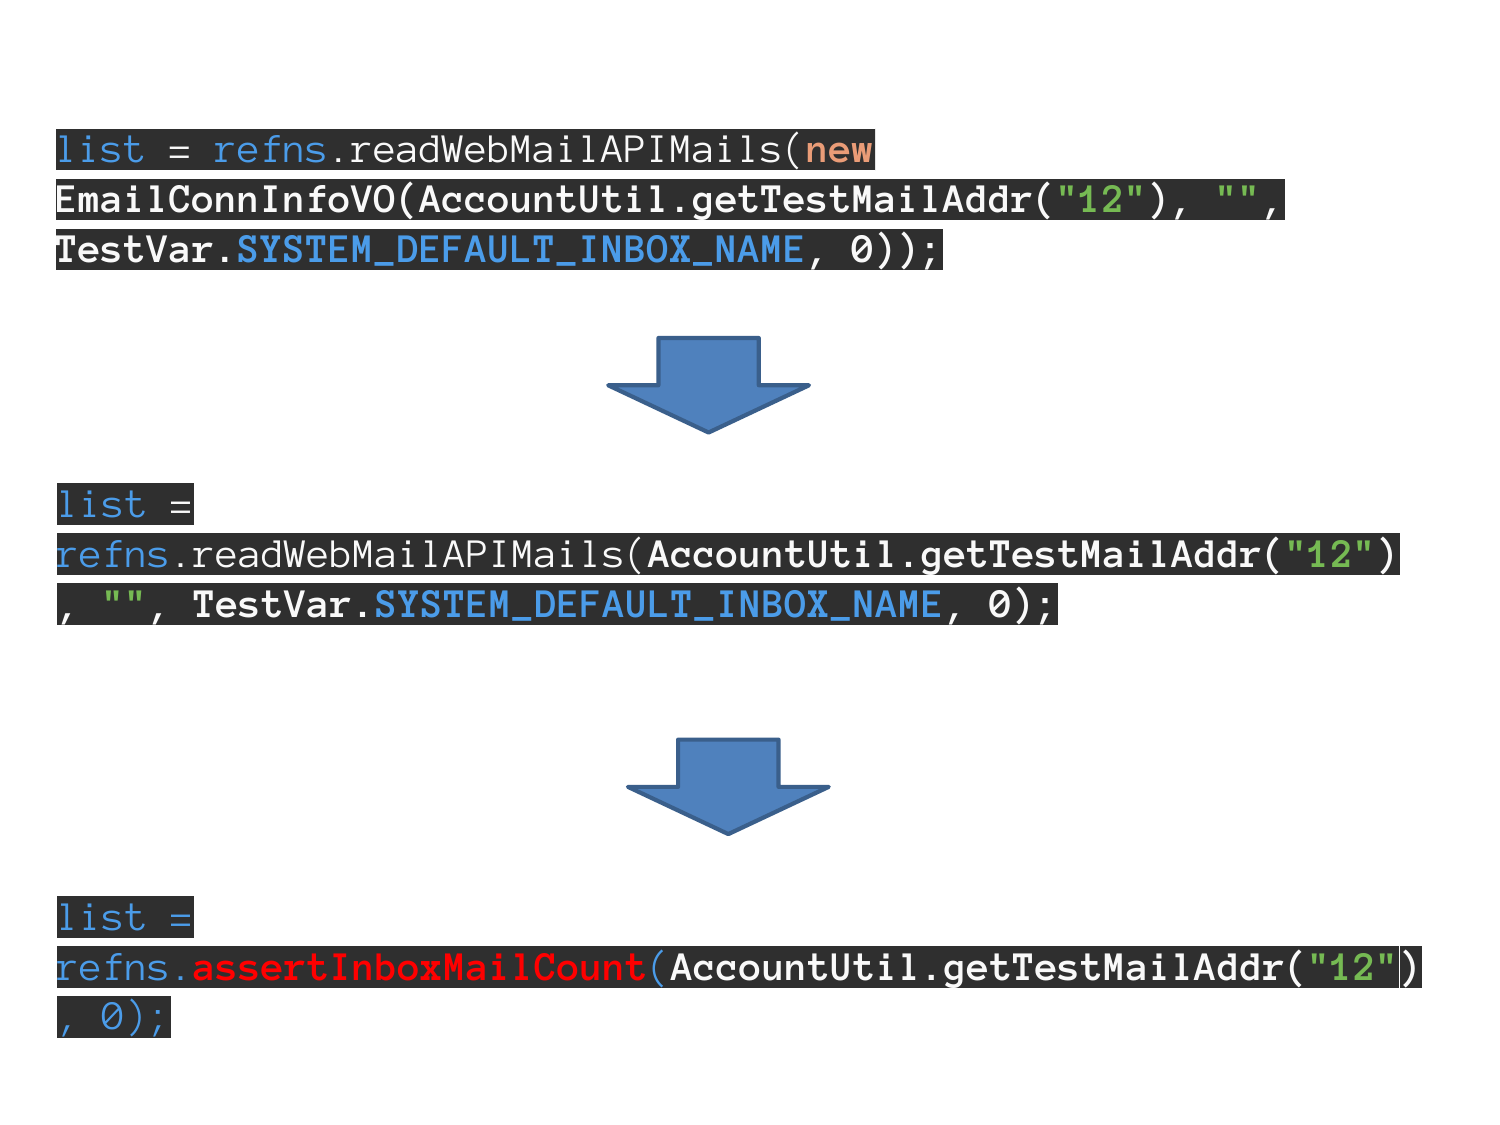

list = refns.readWebMailAPIMails(new EmailConnInfoVO(AccountUtil.getTestMailAddr("12"), "", TestVar.SYSTEM_DEFAULT_INBOX_NAME, 0));

list = refns.readWebMailAPIMails(AccountUtil.getTestMailAddr("12"), "", TestVar.SYSTEM_DEFAULT_INBOX_NAME, 0);

list = refns.assertInboxMailCount(AccountUtil.getTestMailAddr("12"), 0);